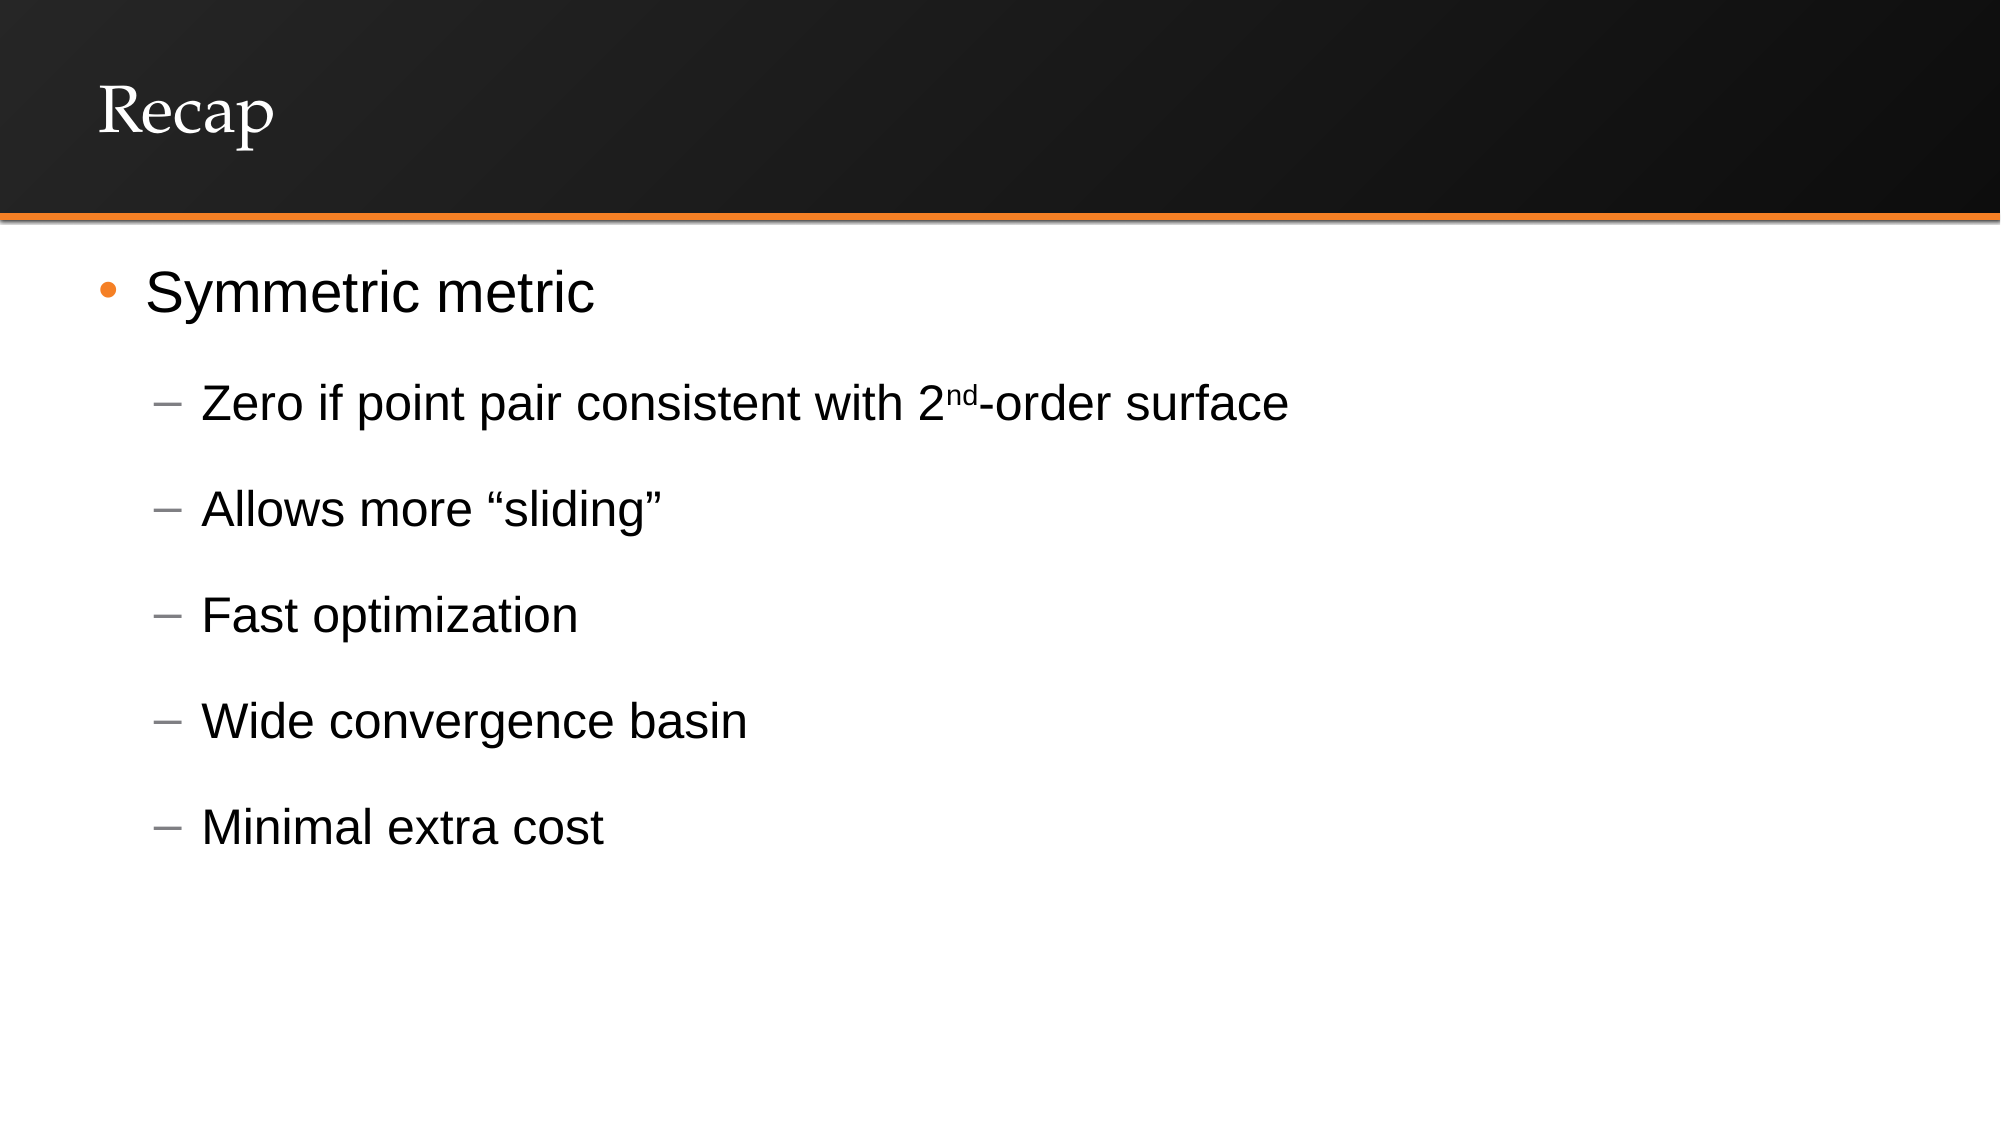

# Recap
Symmetric metric
Zero if point pair consistent with 2nd-order surface
Allows more “sliding”
Fast optimization
Wide convergence basin
Minimal extra cost